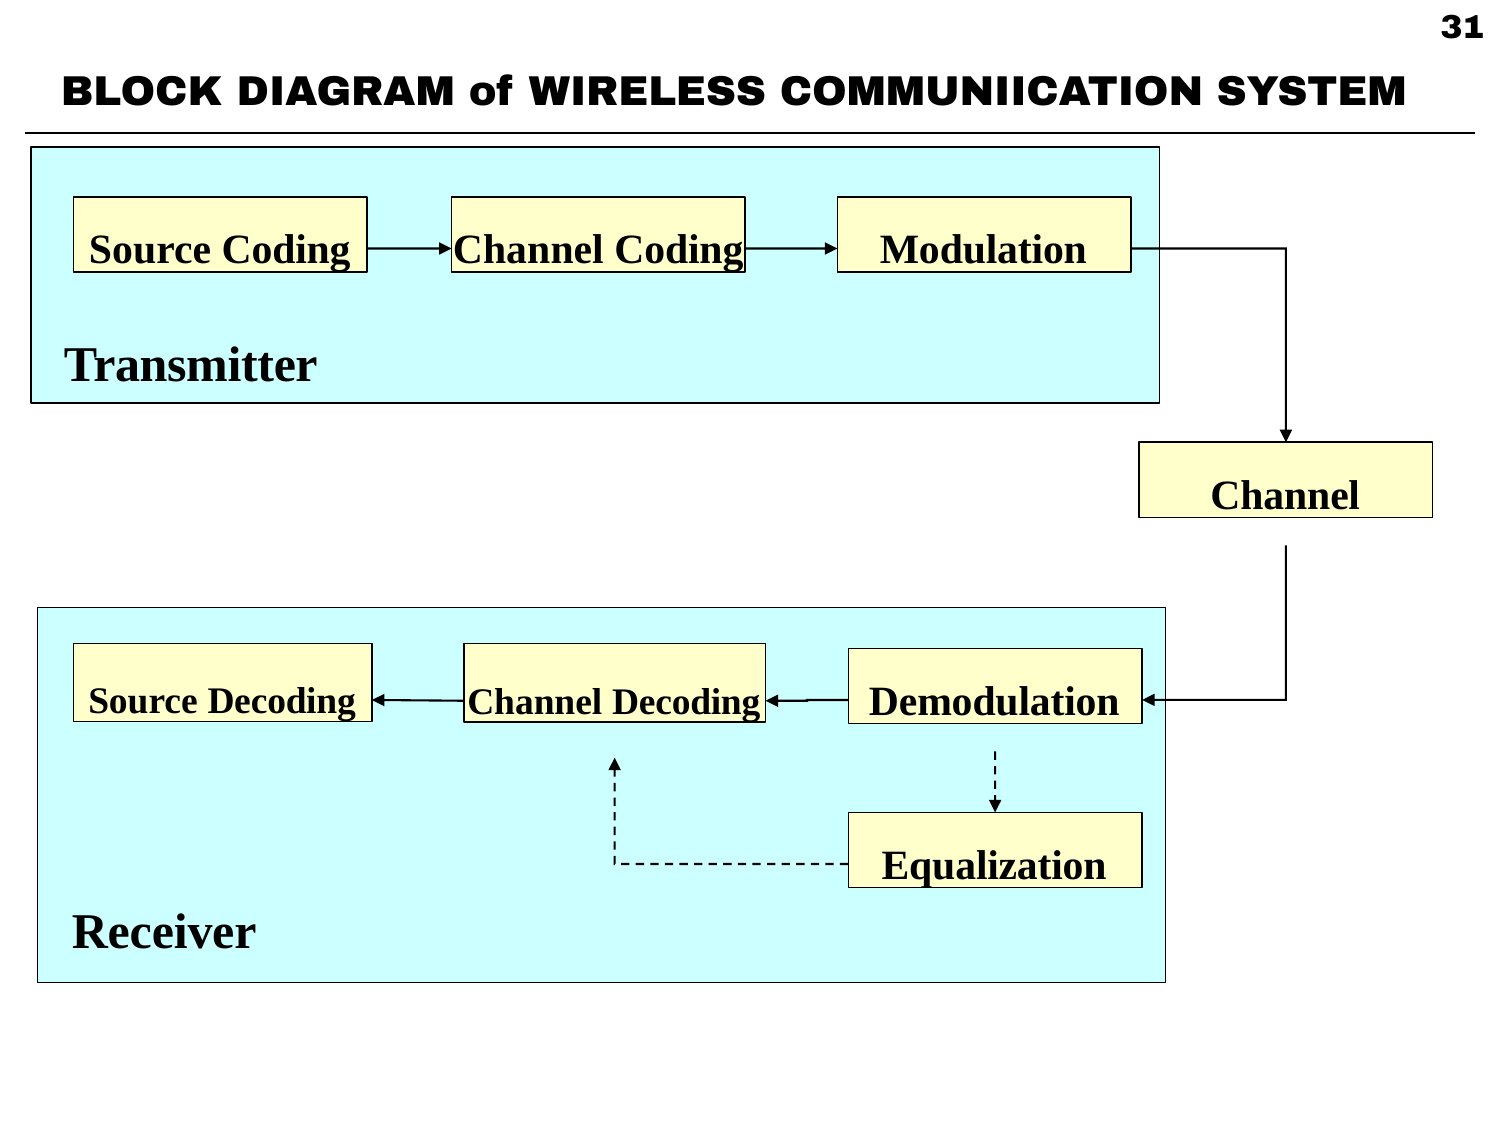

31
# BLOCK DIAGRAM of WIRELESS COMMUNIICATION SYSTEM

Source Coding
Channel Coding
Modulation

Transmitter
Channel

Source Decoding
Channel Decoding
Demodulation
Equalization
Receiver